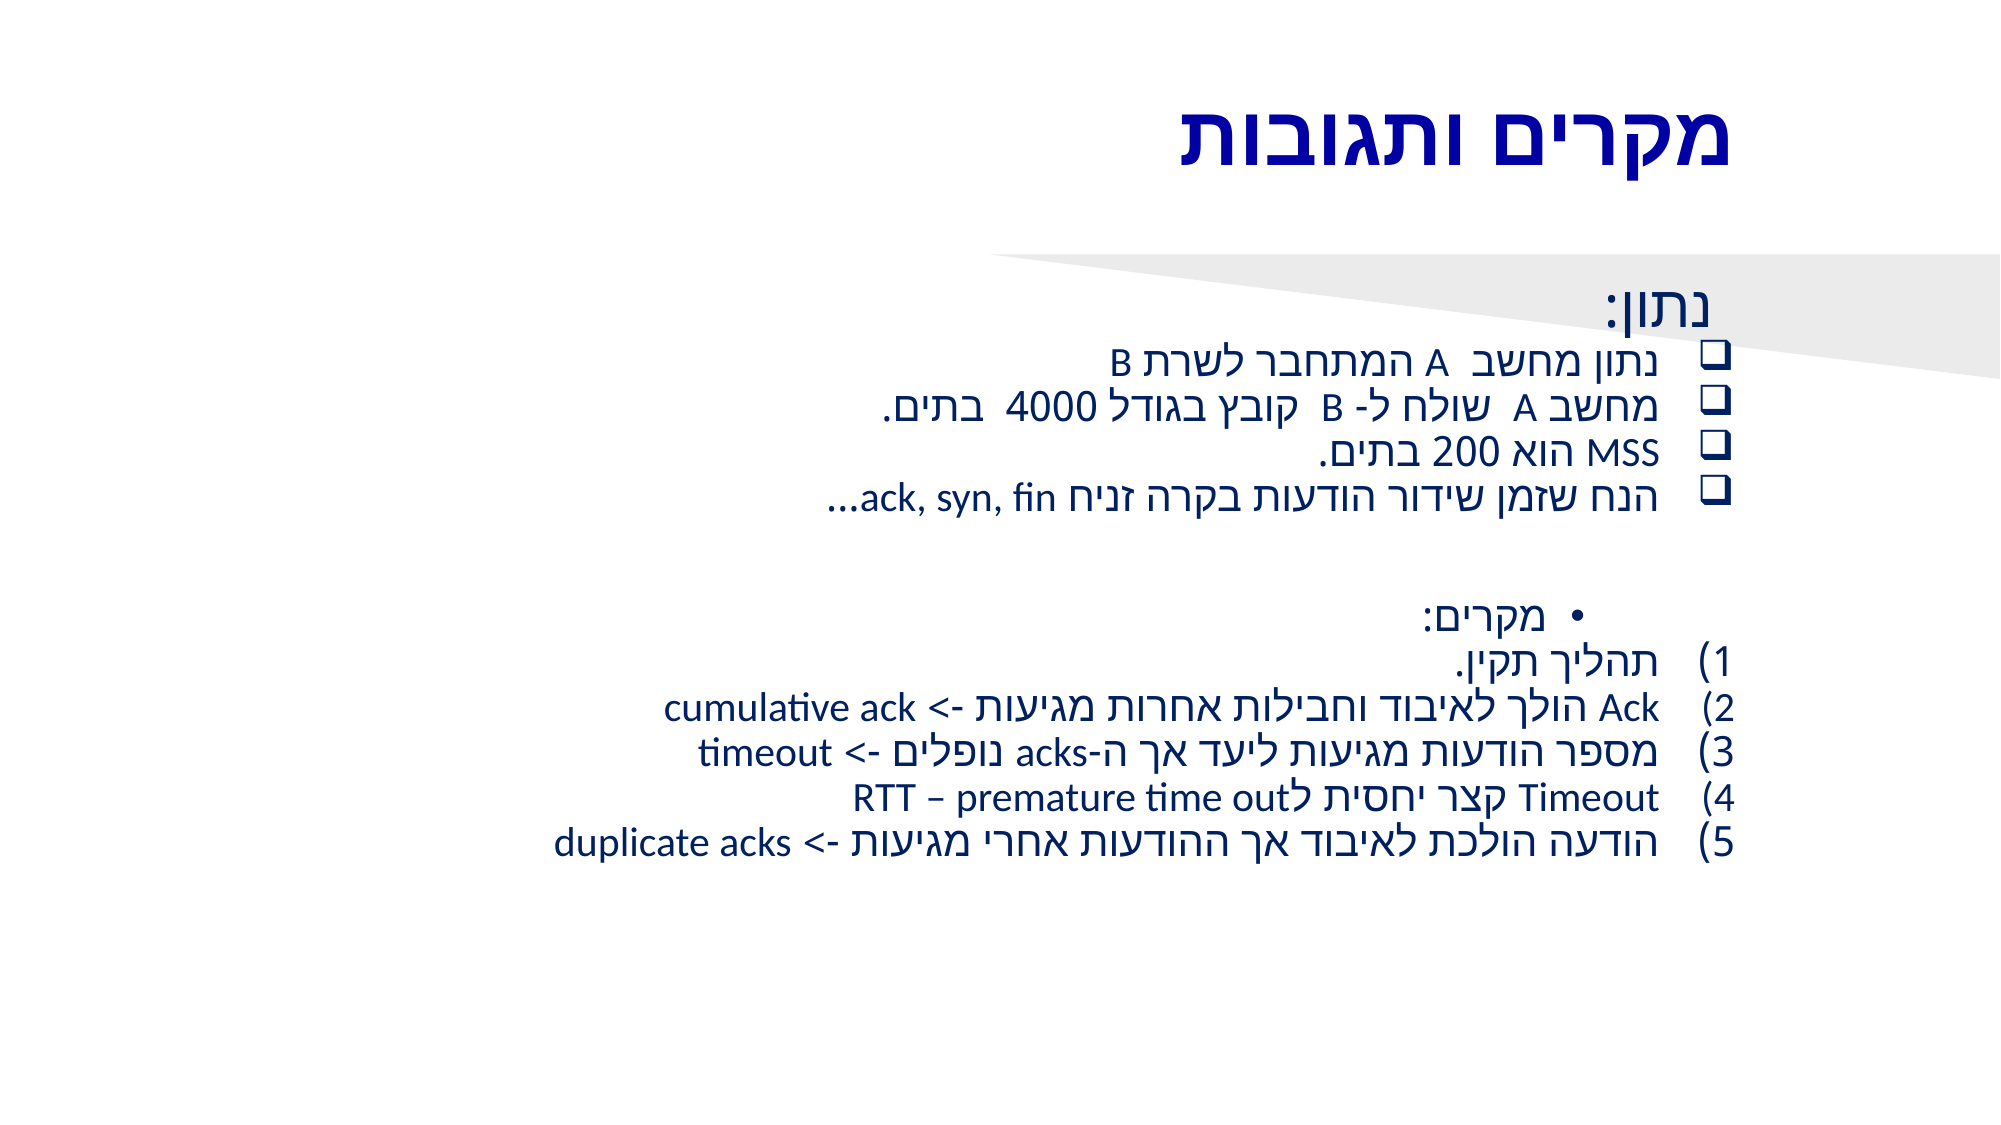

# מקרים ותגובות
נתון:
נתון מחשב  A המתחבר לשרת B
מחשב A  שולח ל- B  קובץ בגודל 4000  בתים.
MSS הוא 200 בתים.
הנח שזמן שידור הודעות בקרה זניח ack, syn, fin…

מקרים:
תהליך תקין.
Ack הולך לאיבוד וחבילות אחרות מגיעות -> cumulative ack
מספר הודעות מגיעות ליעד אך ה-acks נופלים -> timeout
Timeout קצר יחסית לRTT – premature time out
הודעה הולכת לאיבוד אך ההודעות אחרי מגיעות -> duplicate acks